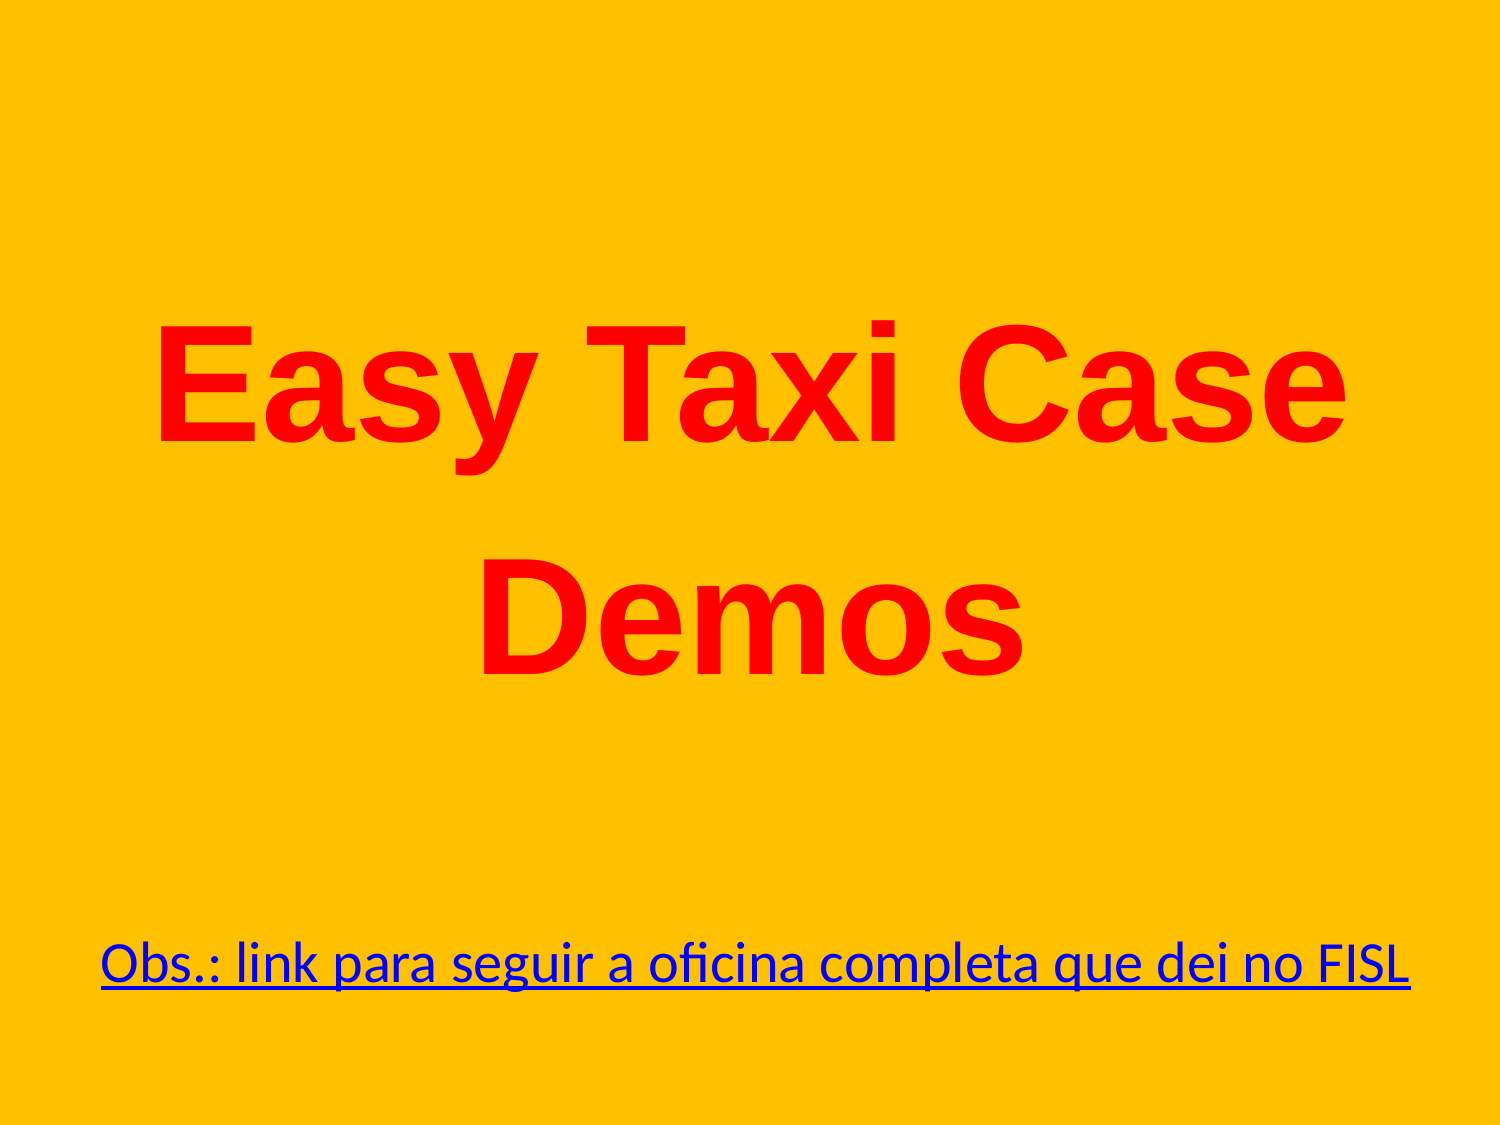

Easy Taxi Case
Demos
Obs.: link para seguir a oficina completa que dei no FISL